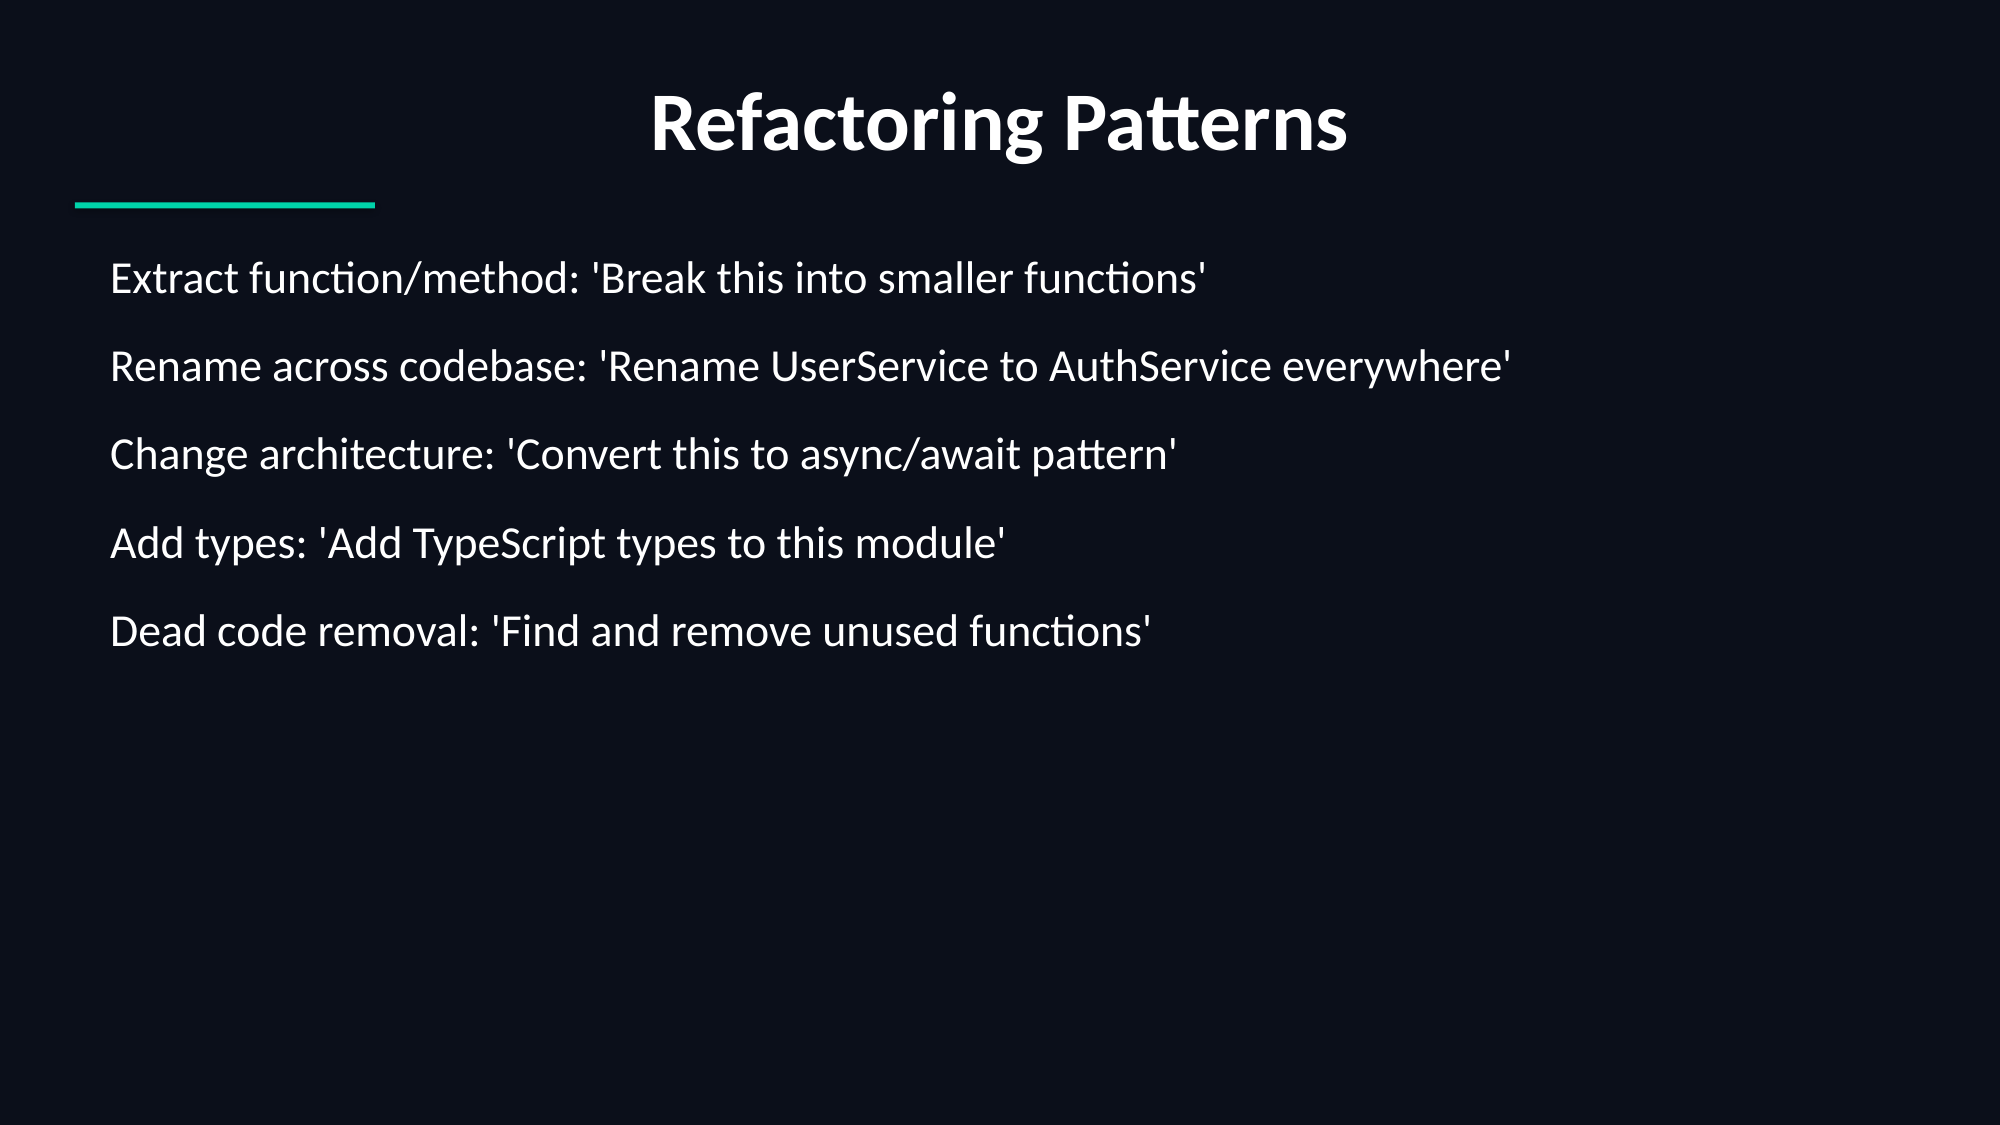

Refactoring Patterns

  Extract function/method: 'Break this into smaller functions'
  Rename across codebase: 'Rename UserService to AuthService everywhere'
  Change architecture: 'Convert this to async/await pattern'
  Add types: 'Add TypeScript types to this module'
  Dead code removal: 'Find and remove unused functions'